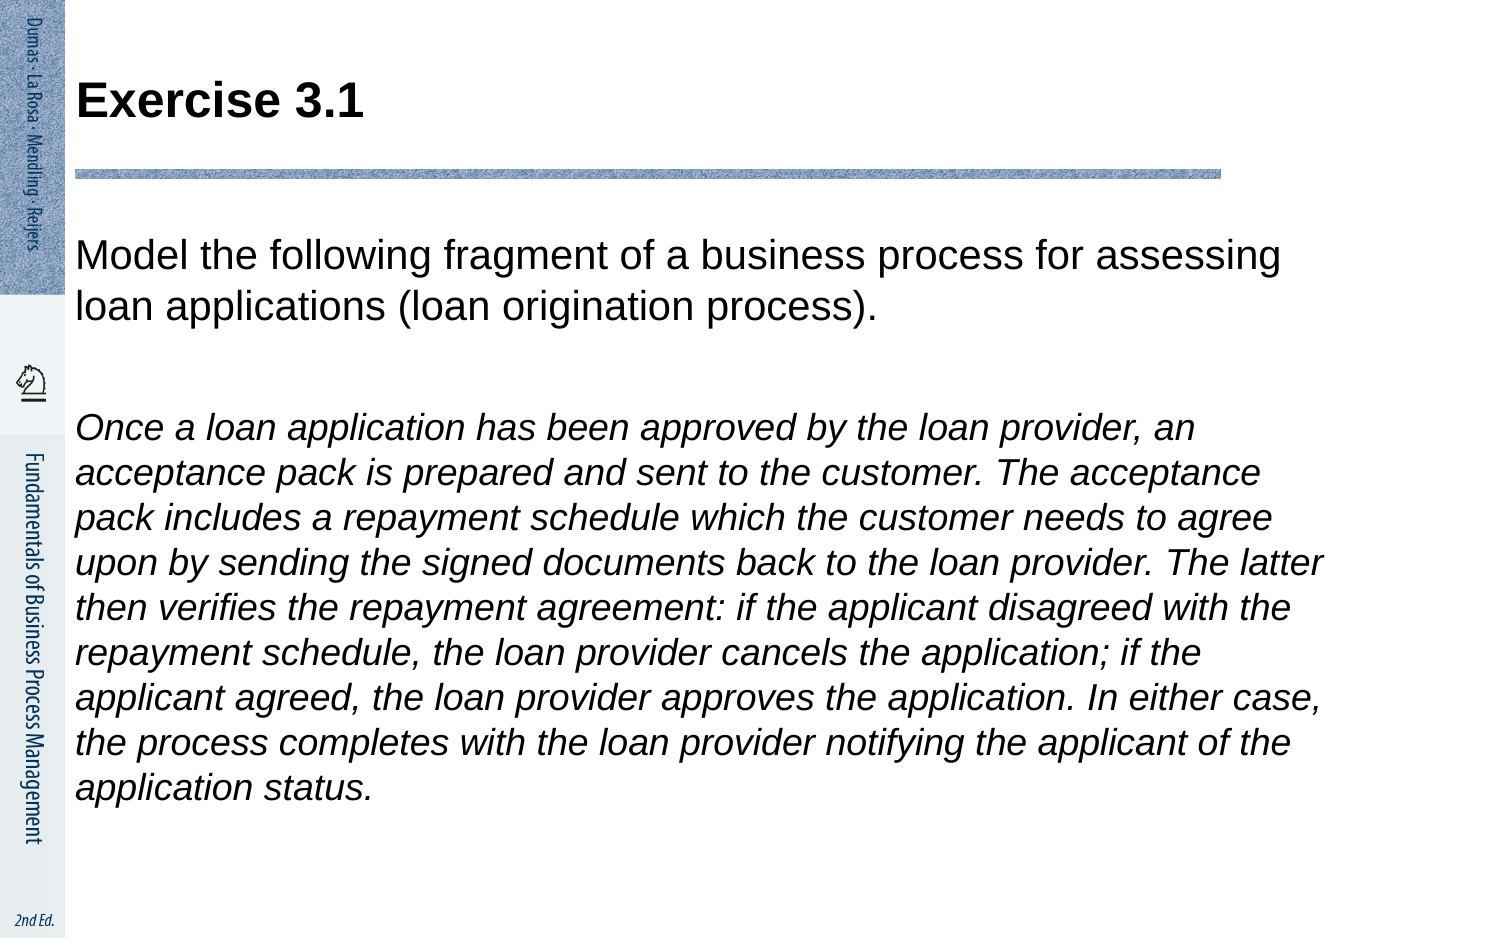

# Exercise 3.1
Model the following fragment of a business process for assessing loan applications (loan origination process).

Once a loan application has been approved by the loan provider, an acceptance pack is prepared and sent to the customer. The acceptance pack includes a repayment schedule which the customer needs to agree upon by sending the signed documents back to the loan provider. The latter then verifies the repayment agreement: if the applicant disagreed with the repayment schedule, the loan provider cancels the application; if the applicant agreed, the loan provider approves the application. In either case, the process completes with the loan provider notifying the applicant of the application status.